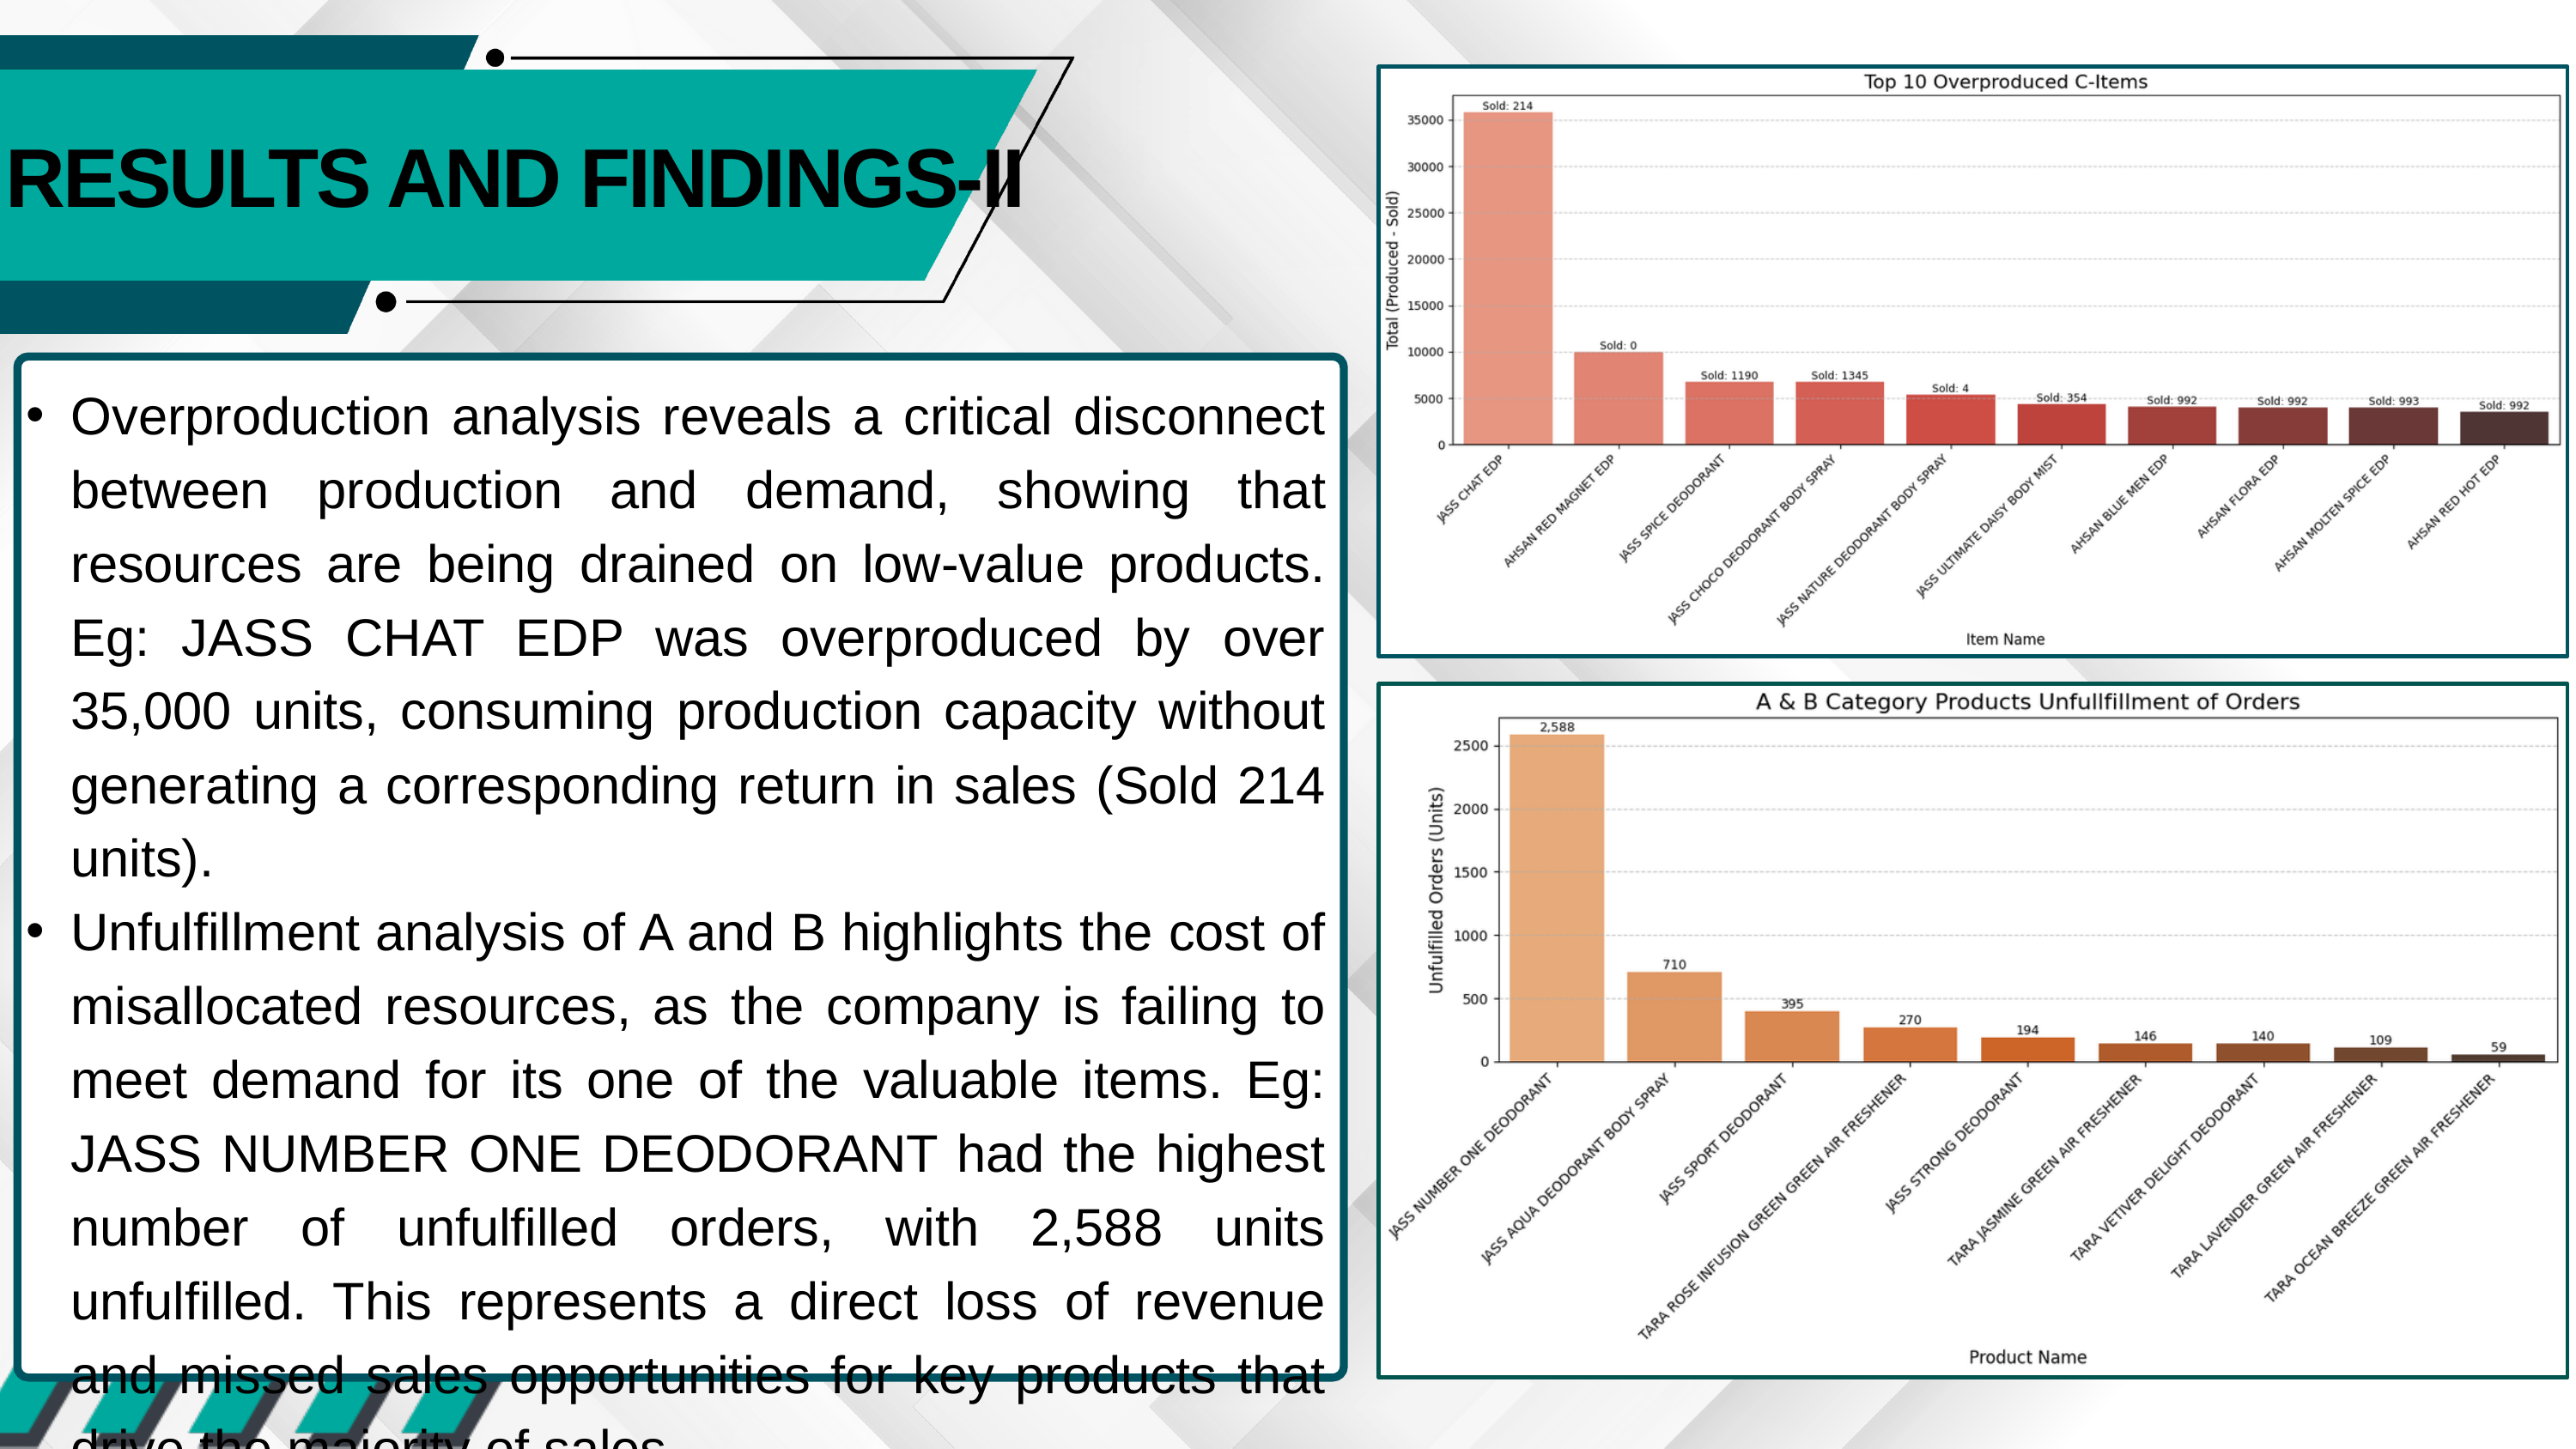

RESULTS AND FINDINGS-II

Overproduction analysis reveals a critical disconnect between production and demand, showing that resources are being drained on low-value products. Eg: JASS CHAT EDP was overproduced by over 35,000 units, consuming production capacity without generating a corresponding return in sales (Sold 214 units).
Unfulfillment analysis of A and B highlights the cost of misallocated resources, as the company is failing to meet demand for its one of the valuable items. Eg: JASS NUMBER ONE DEODORANT had the highest number of unfulfilled orders, with 2,588 units unfulfilled. This represents a direct loss of revenue and missed sales opportunities for key products that drive the majority of sales.